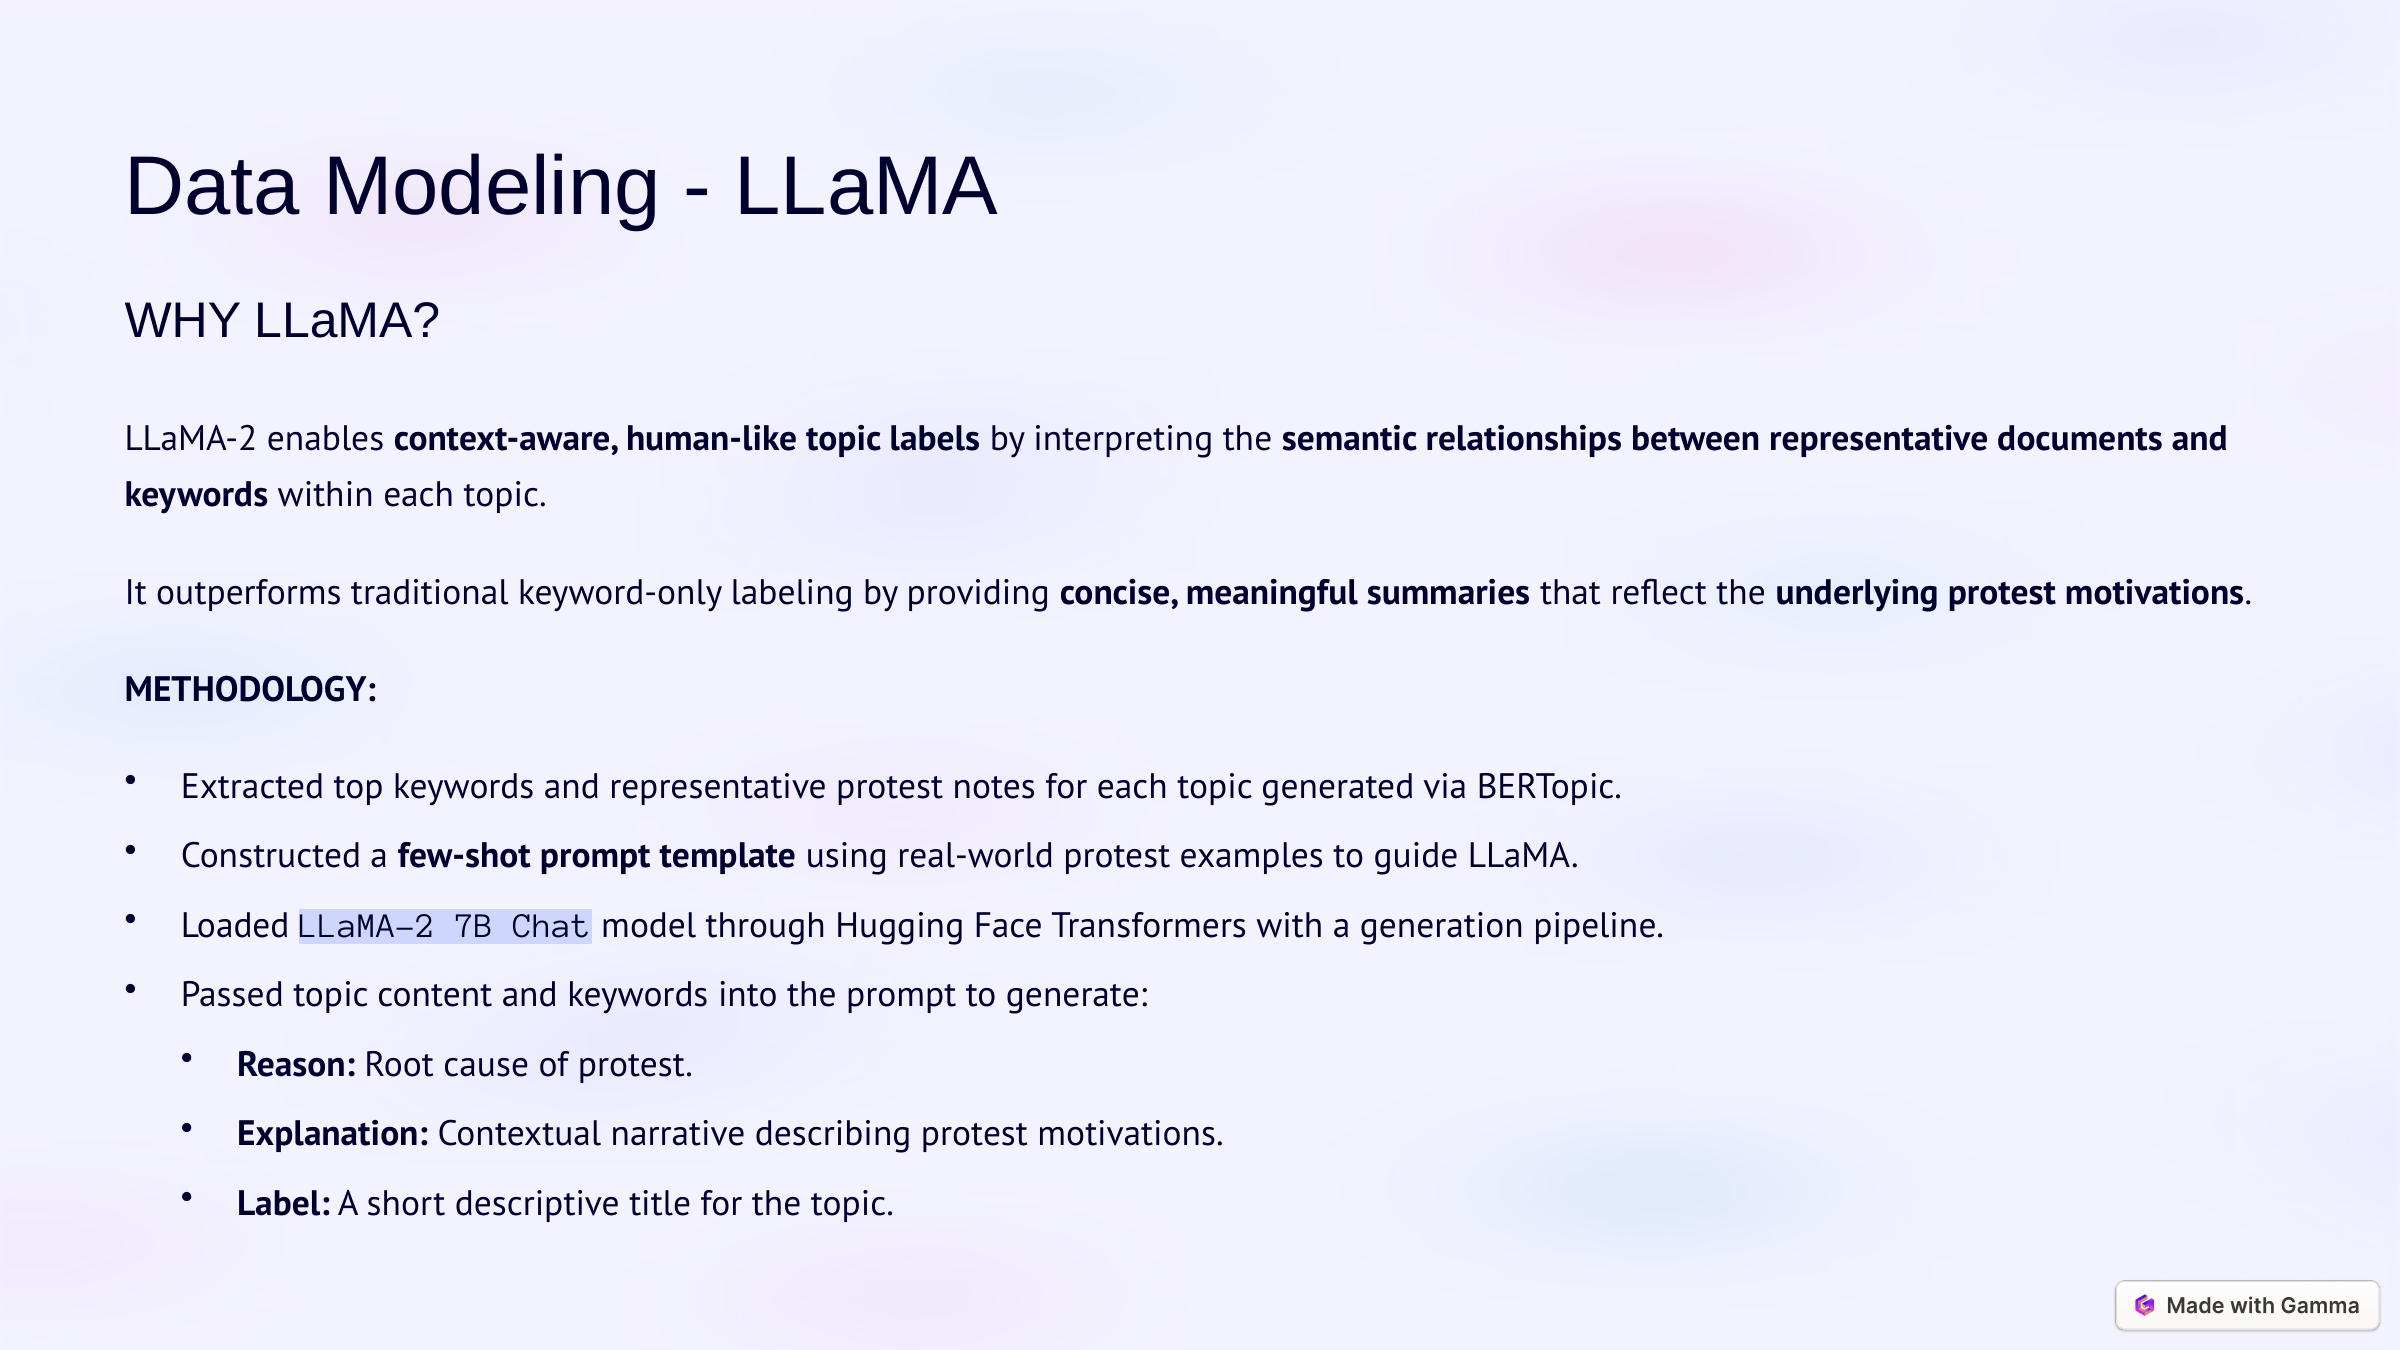

Data Modeling - LLaMA
WHY LLaMA?
LLaMA-2 enables context-aware, human-like topic labels by interpreting the semantic relationships between representative documents and keywords within each topic.
It outperforms traditional keyword-only labeling by providing concise, meaningful summaries that reflect the underlying protest motivations.
METHODOLOGY:
Extracted top keywords and representative protest notes for each topic generated via BERTopic.
Constructed a few-shot prompt template using real-world protest examples to guide LLaMA.
Loaded LLaMA-2 7B Chat model through Hugging Face Transformers with a generation pipeline.
Passed topic content and keywords into the prompt to generate:
Reason: Root cause of protest.
Explanation: Contextual narrative describing protest motivations.
Label: A short descriptive title for the topic.